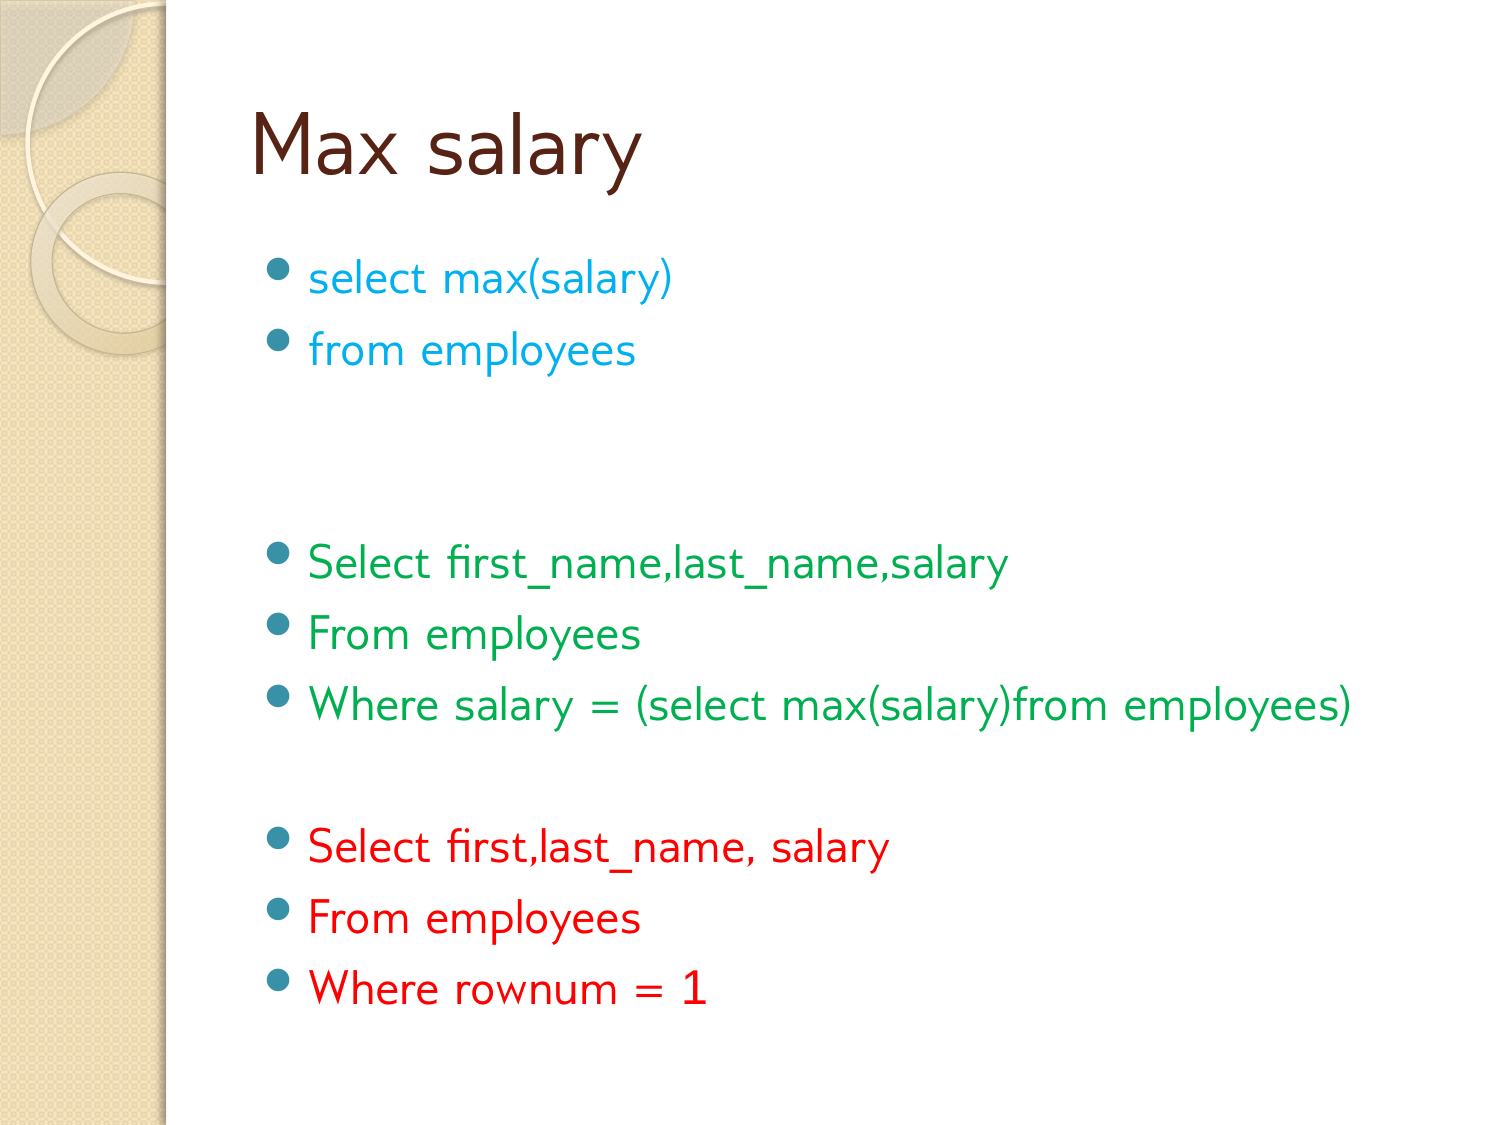

# Max salary
select max(salary)
from employees

Select first_name,last_name,salary
From employees
Where salary = (select max(salary)from employees)

Select first,last_name, salary
From employees
Where rownum = 1